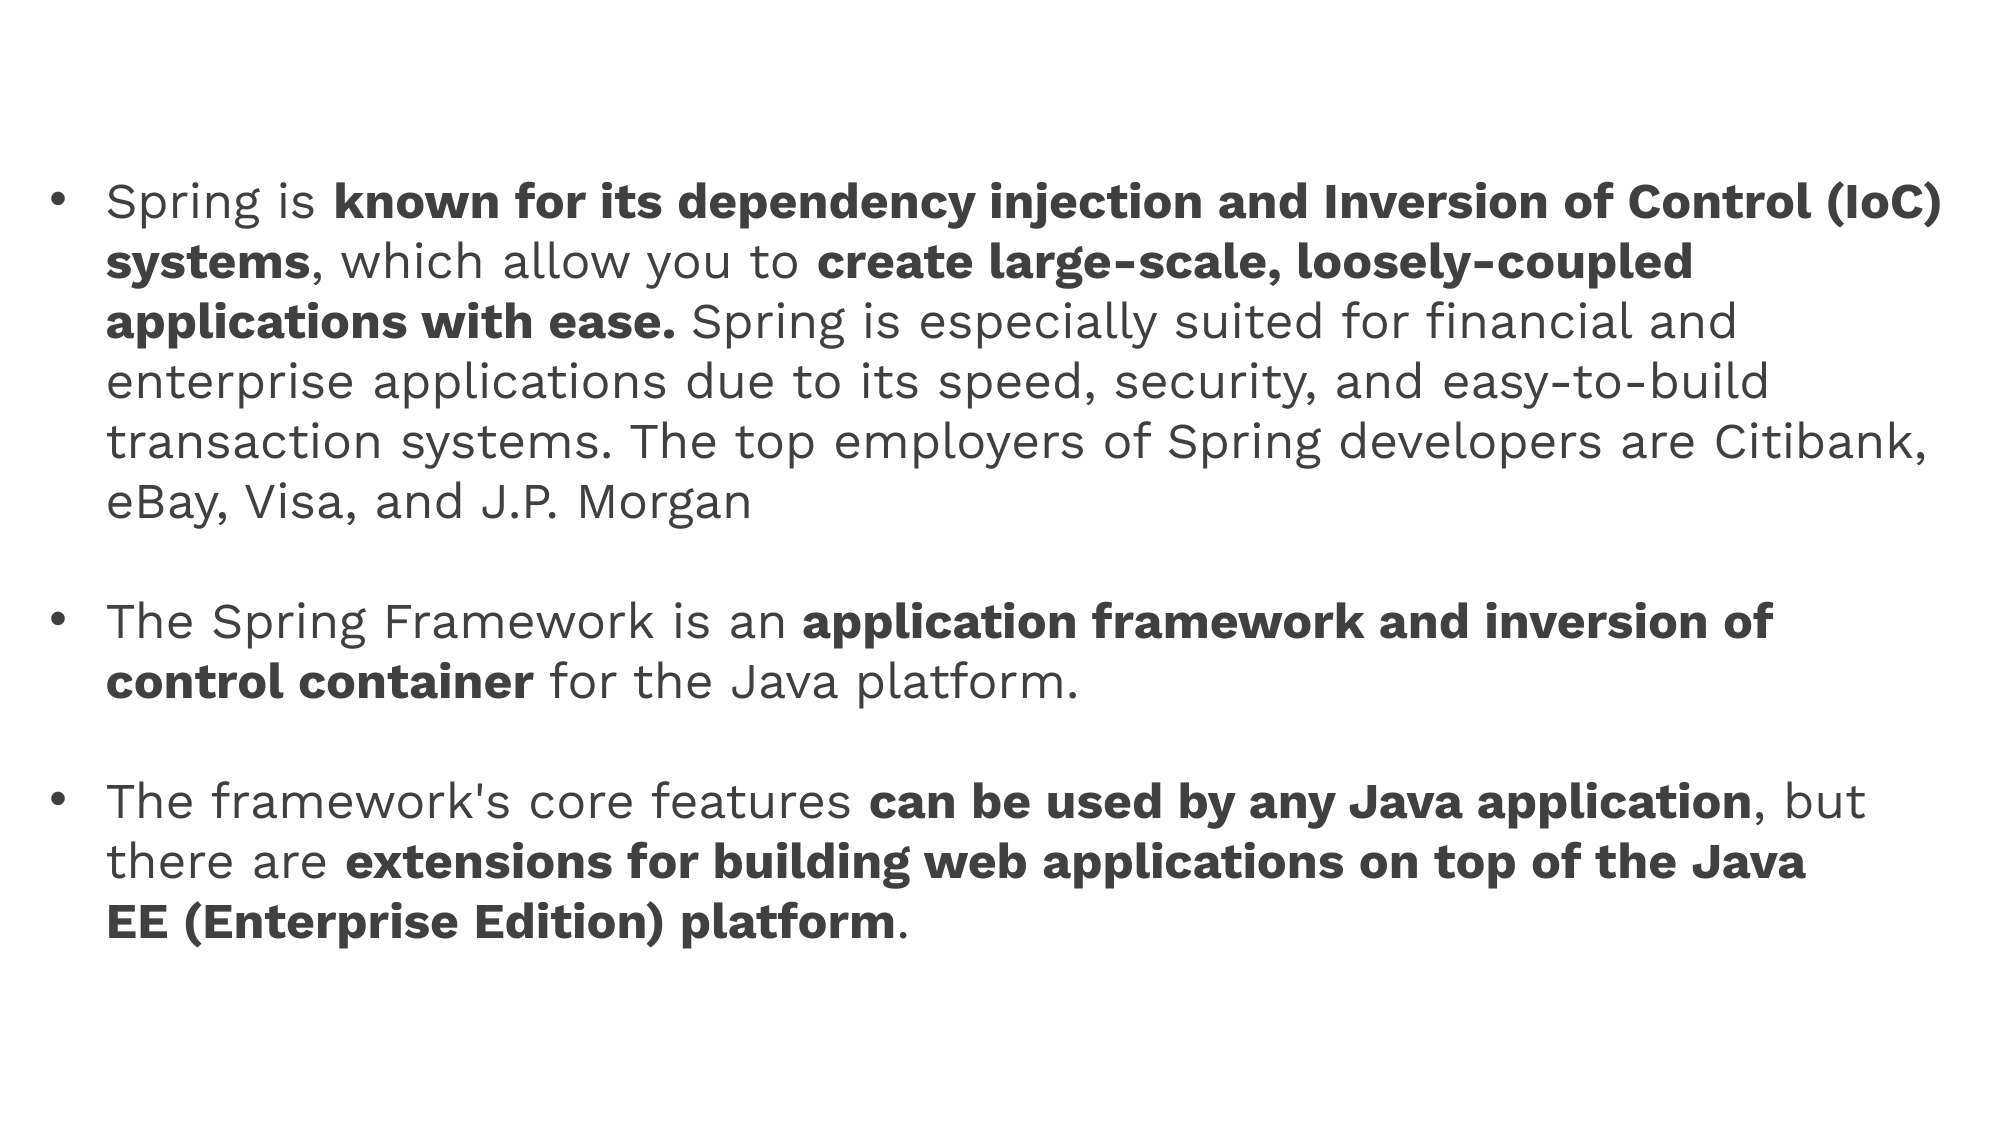

Spring is known for its dependency injection and Inversion of Control (IoC) systems, which allow you to create large-scale, loosely-coupled applications with ease. Spring is especially suited for financial and enterprise applications due to its speed, security, and easy-to-build transaction systems. The top employers of Spring developers are Citibank, eBay, Visa, and J.P. Morgan

The Spring Framework is an application framework and inversion of control container for the Java platform.

The framework's core features can be used by any Java application, but there are extensions for building web applications on top of the Java EE (Enterprise Edition) platform.